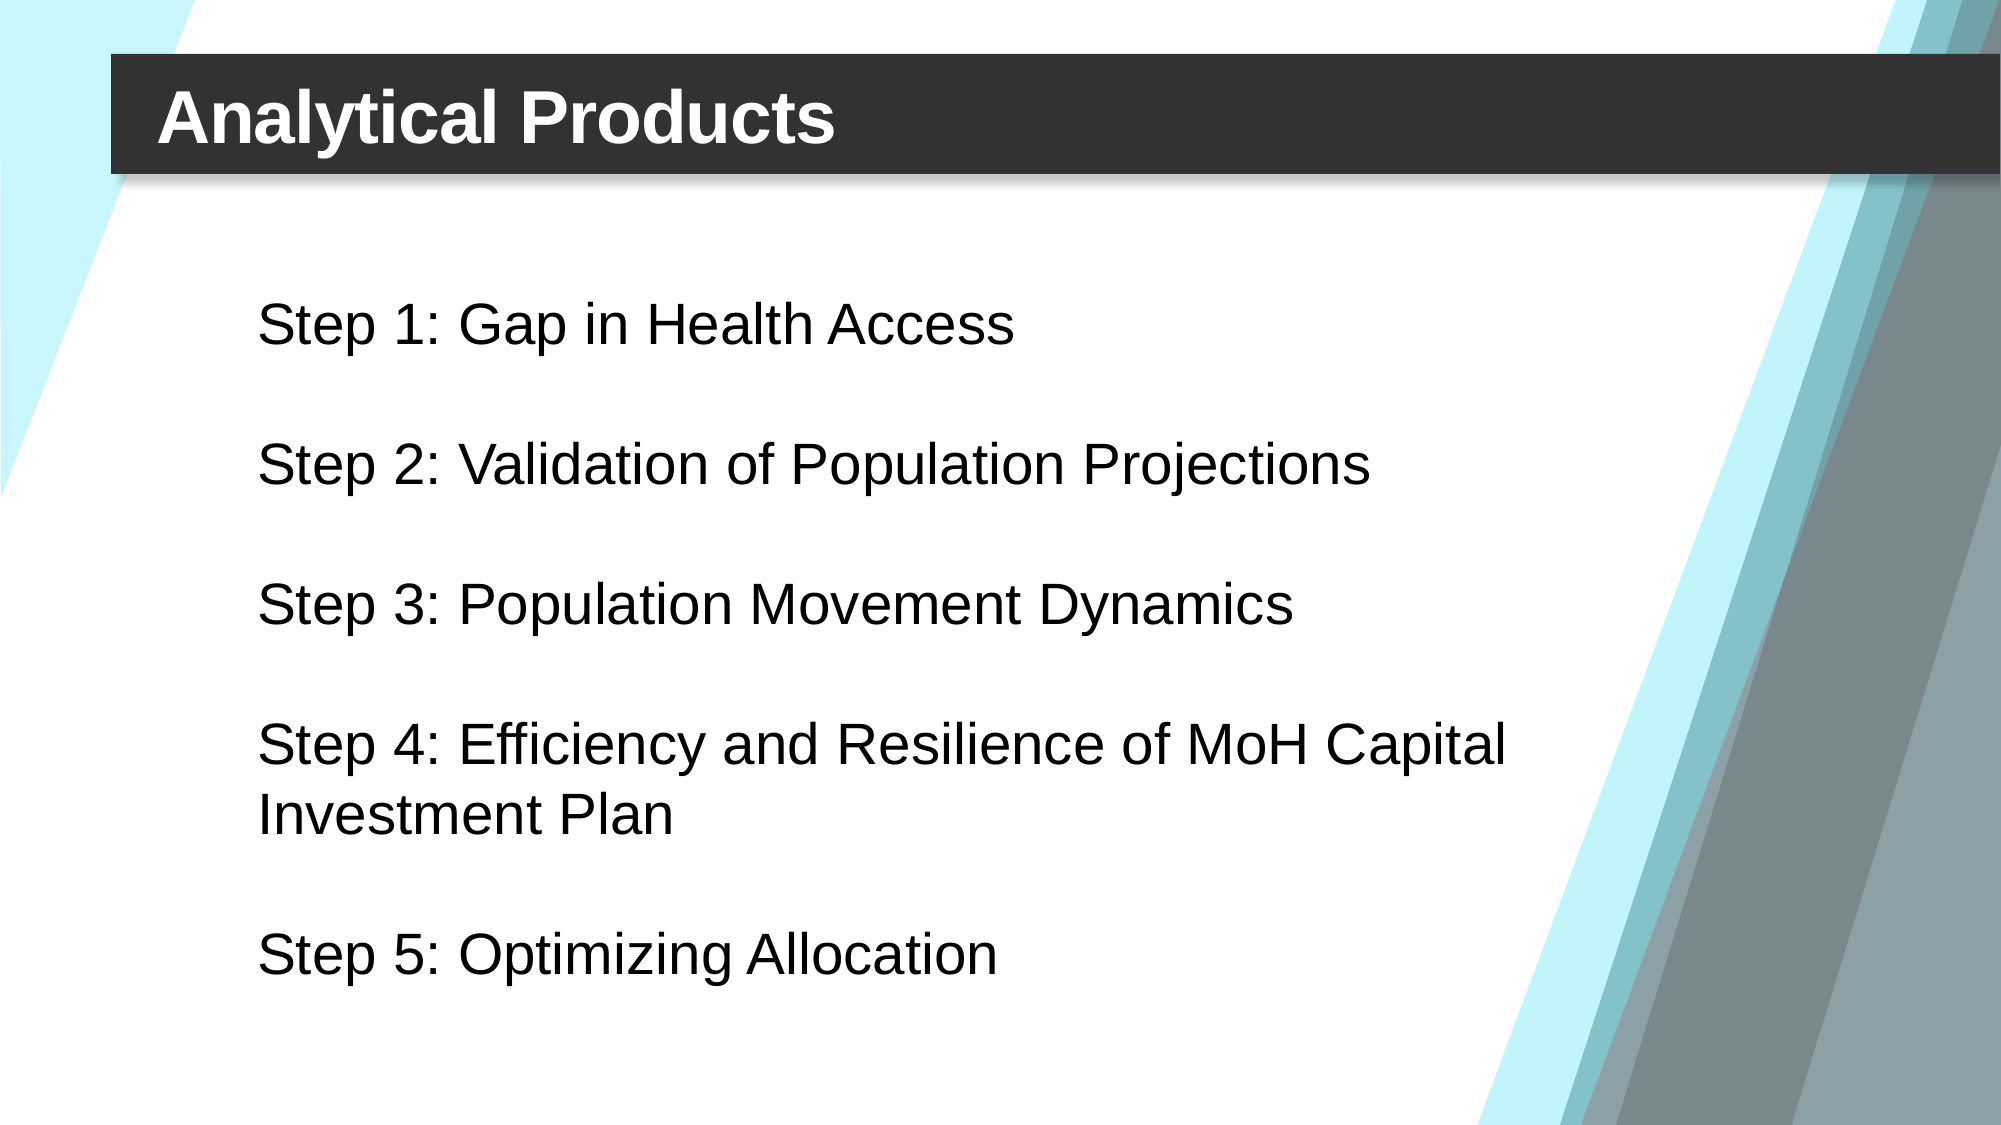

# Analytical Products

Step 1: Gap in Health Access

Step 2: Validation of Population Projections

Step 3: Population Movement Dynamics

Step 4: Efficiency and Resilience of MoH Capital Investment Plan

Step 5: Optimizing Allocation